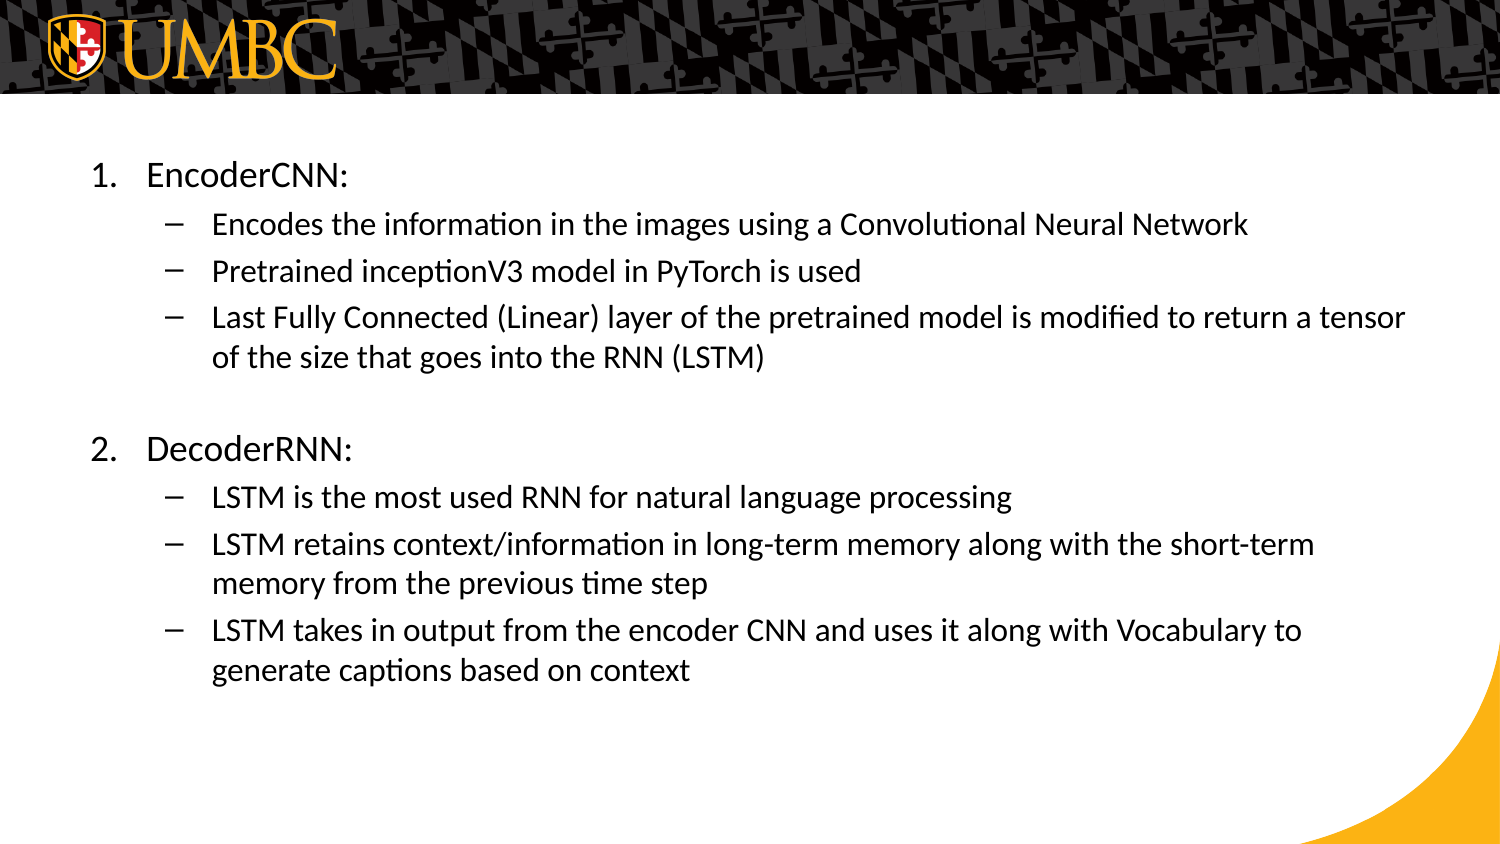

EncoderCNN:
Encodes the information in the images using a Convolutional Neural Network
Pretrained inceptionV3 model in PyTorch is used
Last Fully Connected (Linear) layer of the pretrained model is modified to return a tensor of the size that goes into the RNN (LSTM)

DecoderRNN:
LSTM is the most used RNN for natural language processing
LSTM retains context/information in long-term memory along with the short-term memory from the previous time step
LSTM takes in output from the encoder CNN and uses it along with Vocabulary to generate captions based on context